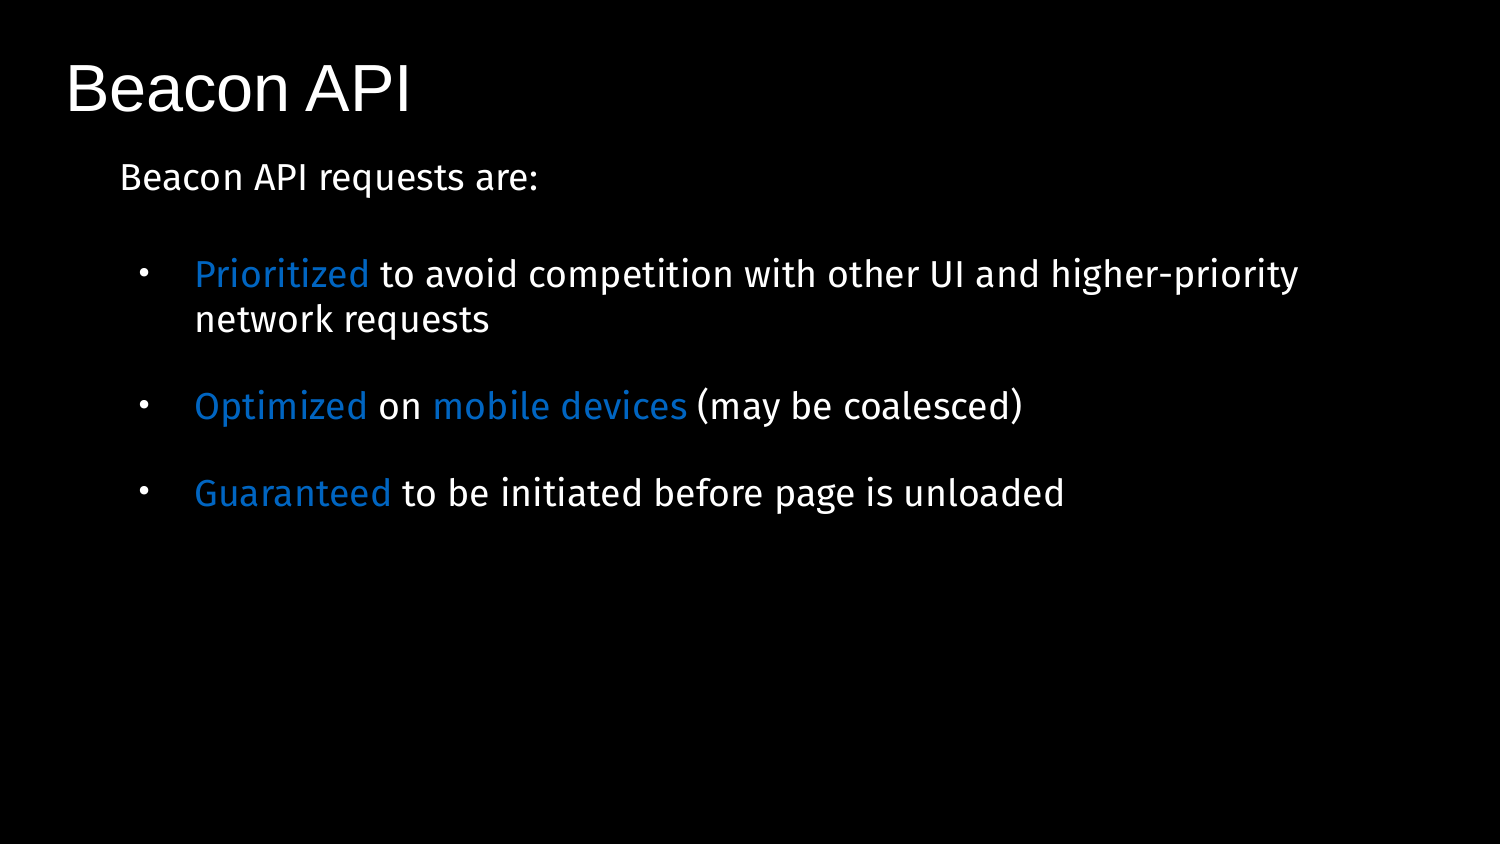

# Beacon API
Beacon API requests are:
Prioritized to avoid competition with other UI and higher-priority network requests
Optimized on mobile devices (may be coalesced)
Guaranteed to be initiated before page is unloaded